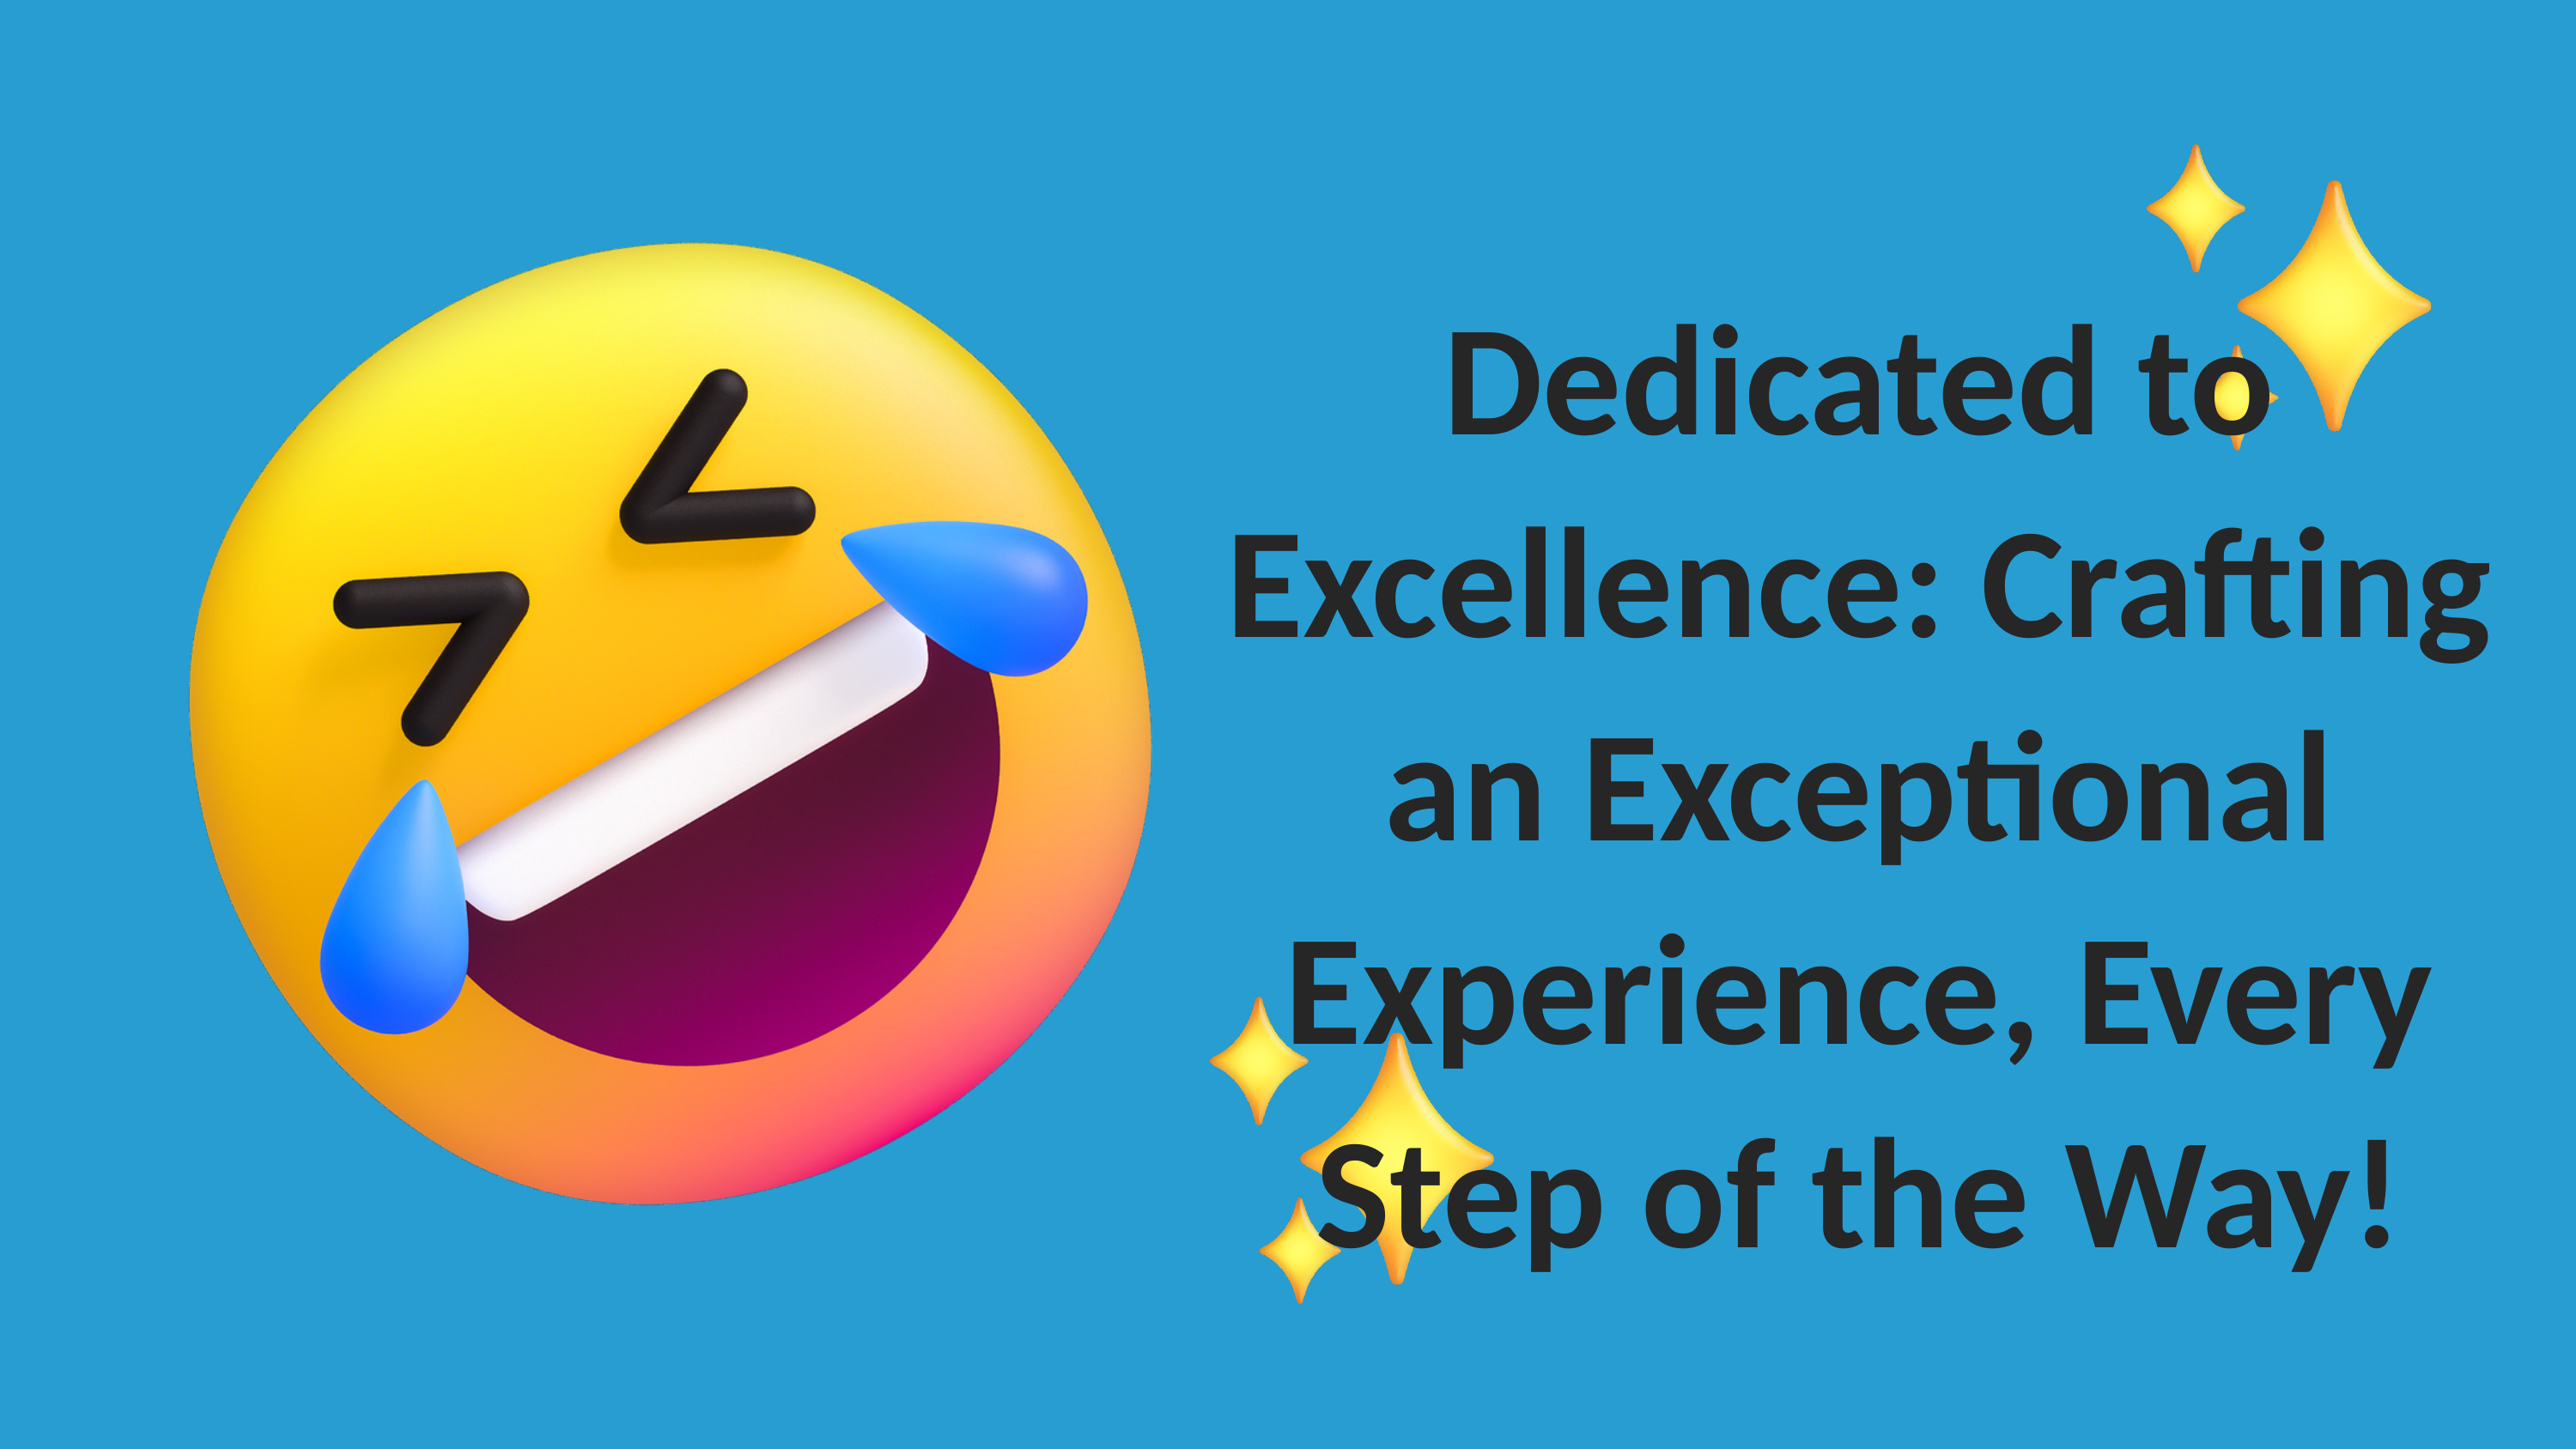

Dedicated to Excellence: Crafting an Exceptional Experience, Every Step of the Way!